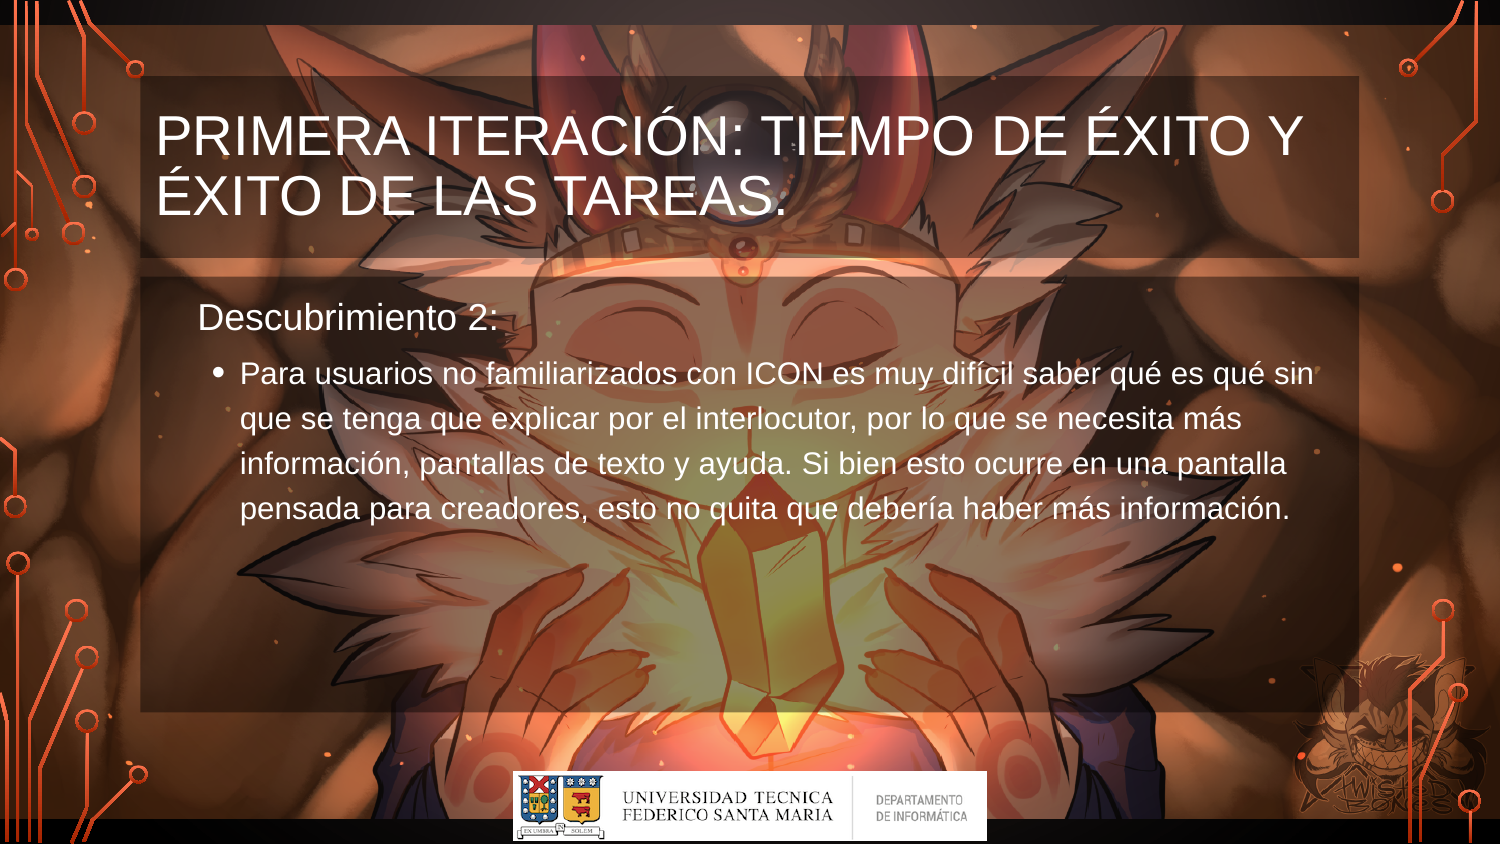

# Primera Iteración: Tiempo de Éxito y Éxito de las Tareas.
    Descubrimiento 2:
Para usuarios no familiarizados con ICON es muy difícil saber qué es qué sin que se tenga que explicar por el interlocutor, por lo que se necesita más información, pantallas de texto y ayuda. Si bien esto ocurre en una pantalla pensada para creadores, esto no quita que debería haber más información.